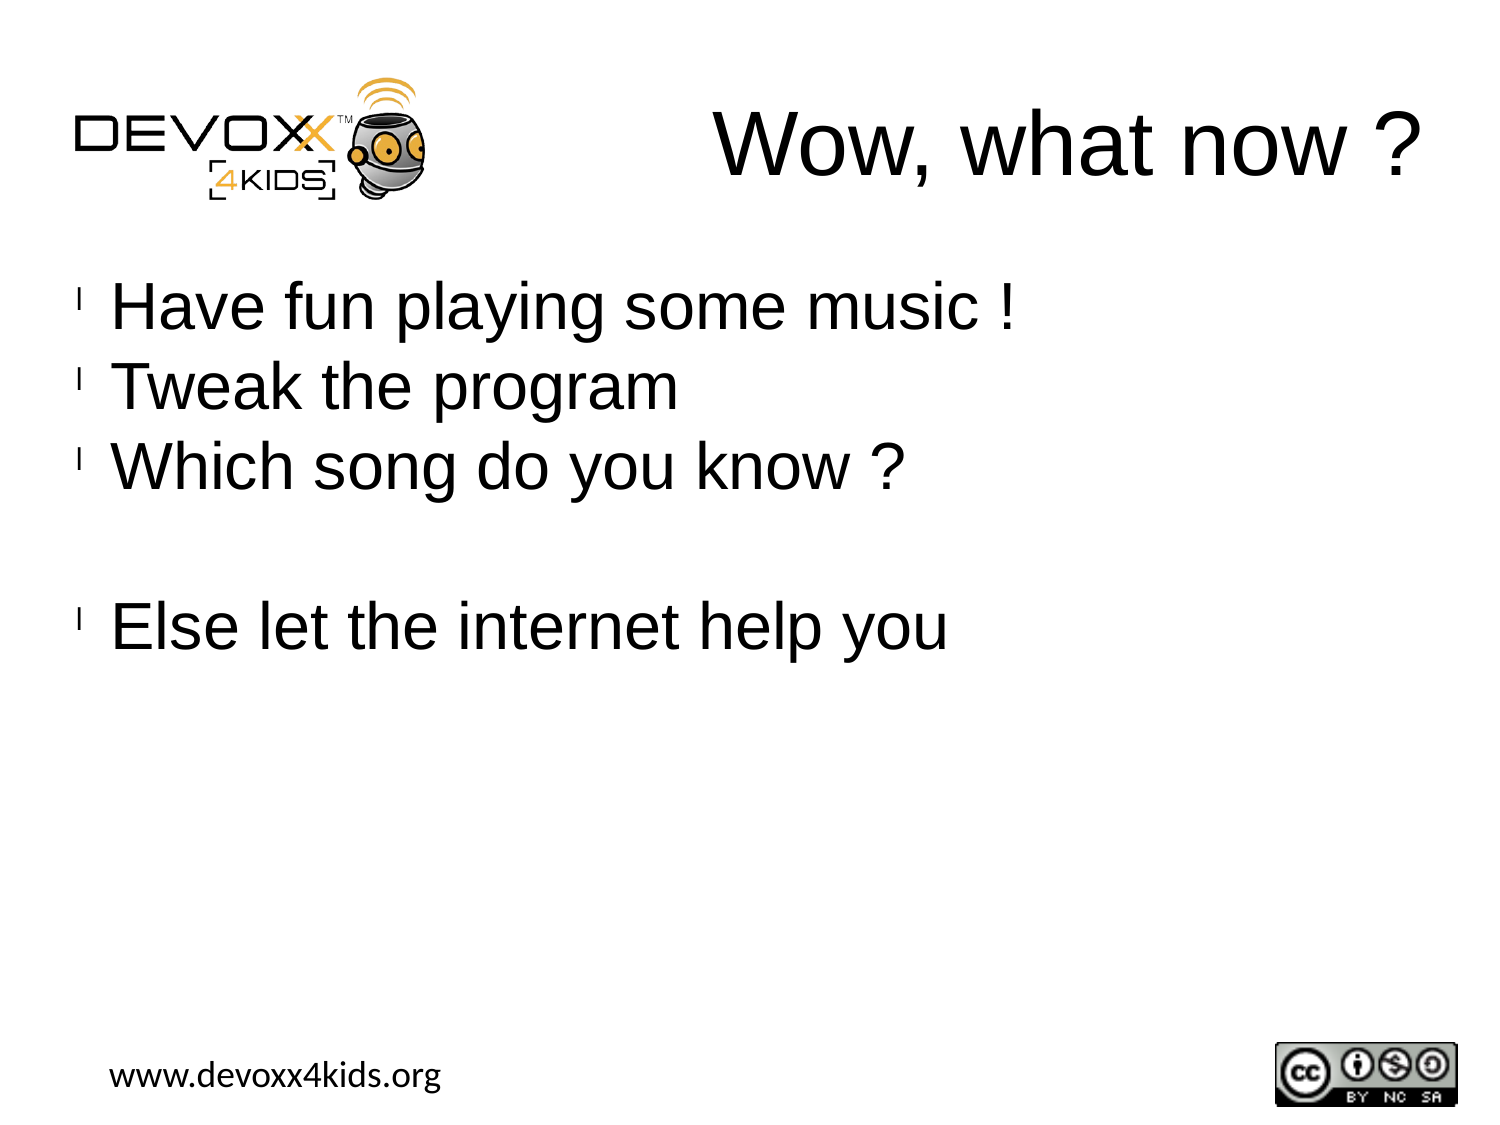

Wow, what now ?
Have fun playing some music !
Tweak the program
Which song do you know ?

Else let the internet help you